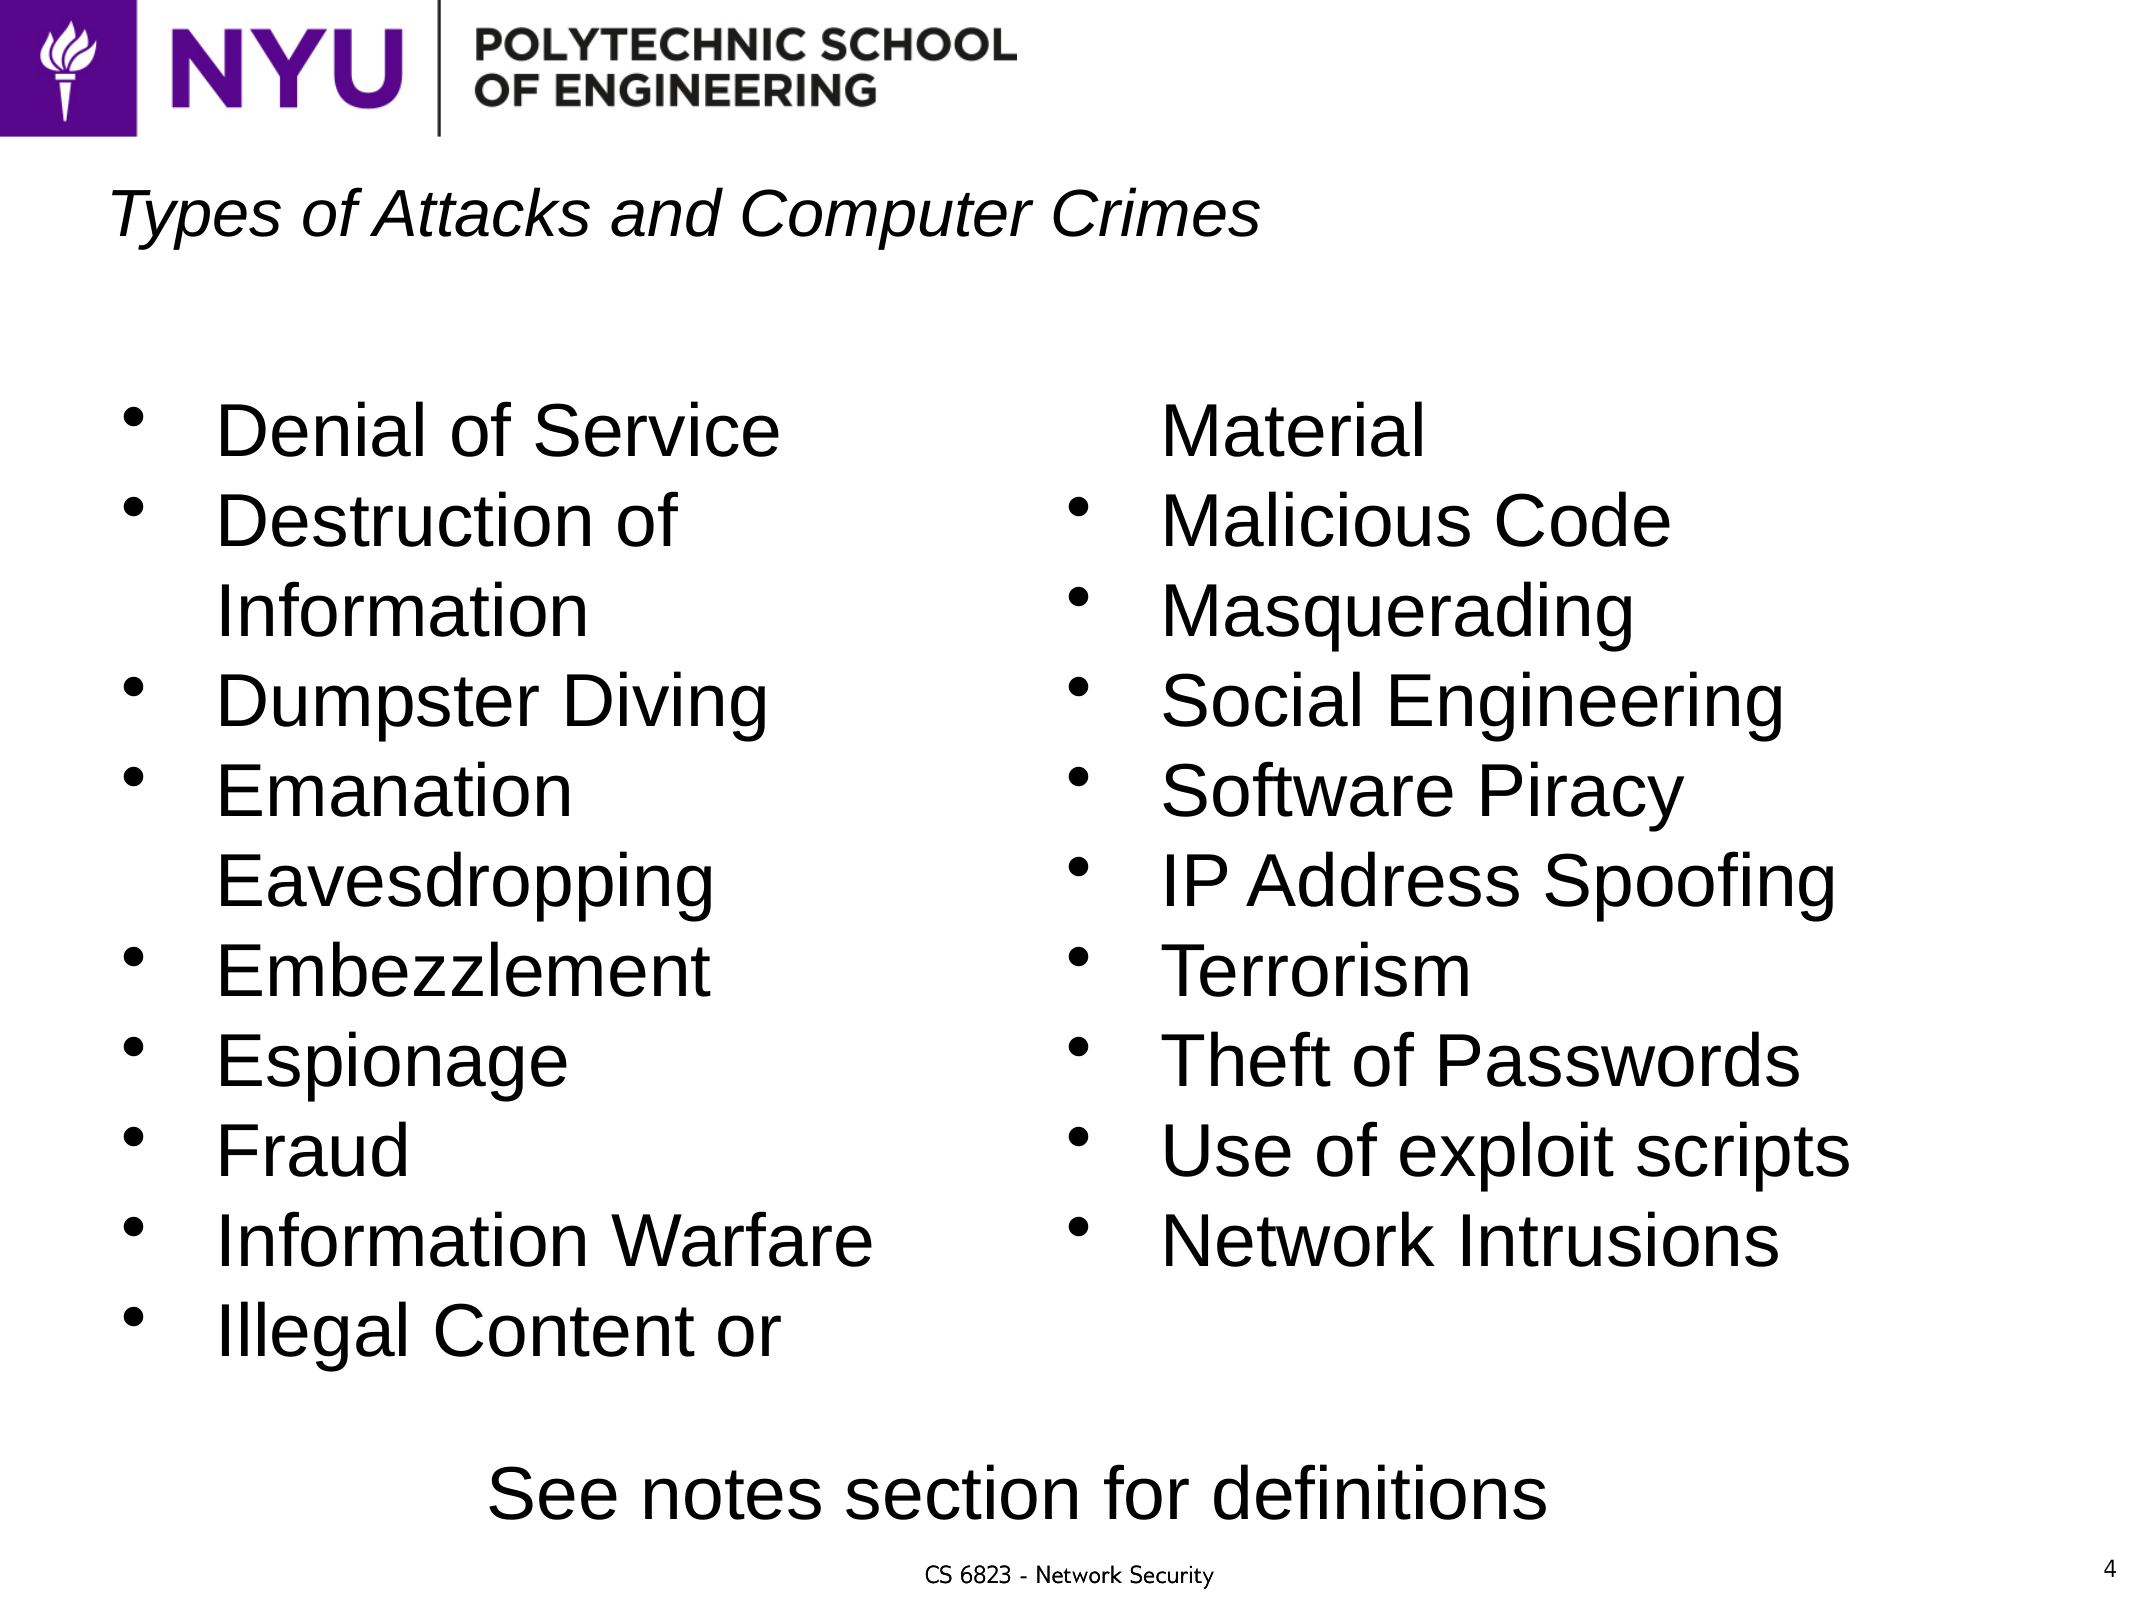

# Types of Attacks and Computer Crimes
Denial of Service
Destruction of Information
Dumpster Diving
Emanation Eavesdropping
Embezzlement
Espionage
Fraud
Information Warfare
Illegal Content or Material
Malicious Code
Masquerading
Social Engineering
Software Piracy
IP Address Spoofing
Terrorism
Theft of Passwords
Use of exploit scripts
Network Intrusions
See notes section for definitions
4
CS 6823 - Network Security